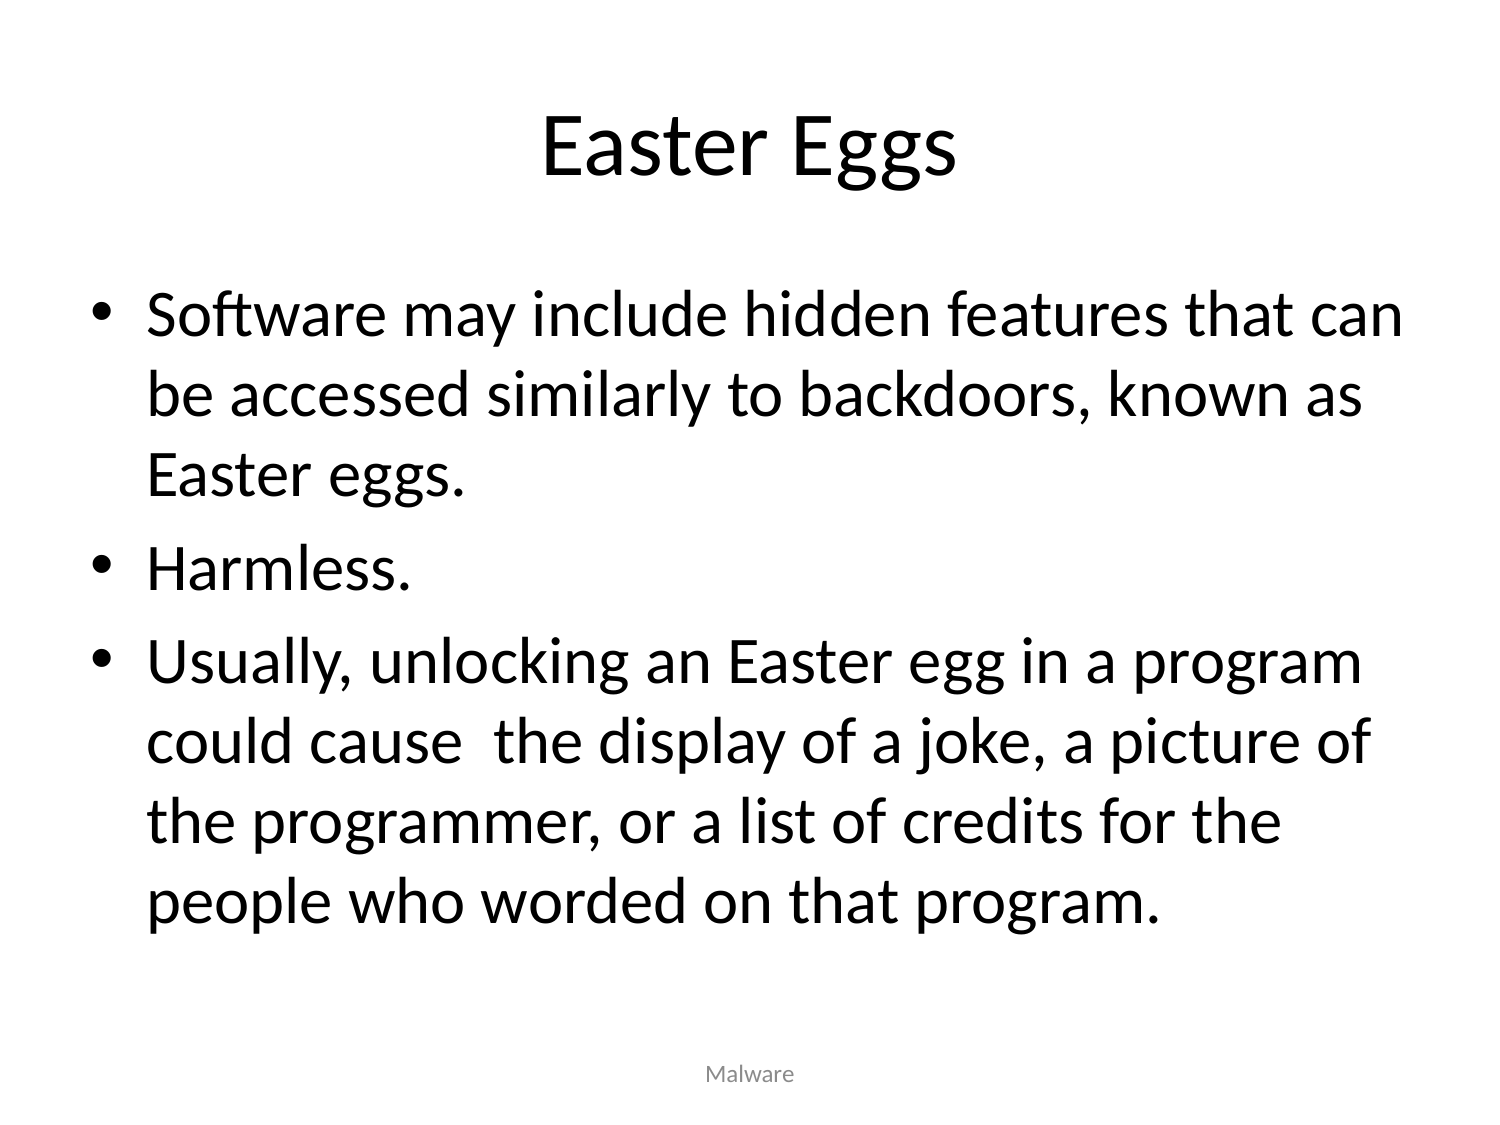

# Easter Eggs
Software may include hidden features that can be accessed similarly to backdoors, known as Easter eggs.
Harmless.
Usually, unlocking an Easter egg in a program could cause  the display of a joke, a picture of the programmer, or a list of credits for the people who worded on that program.

Malware
11